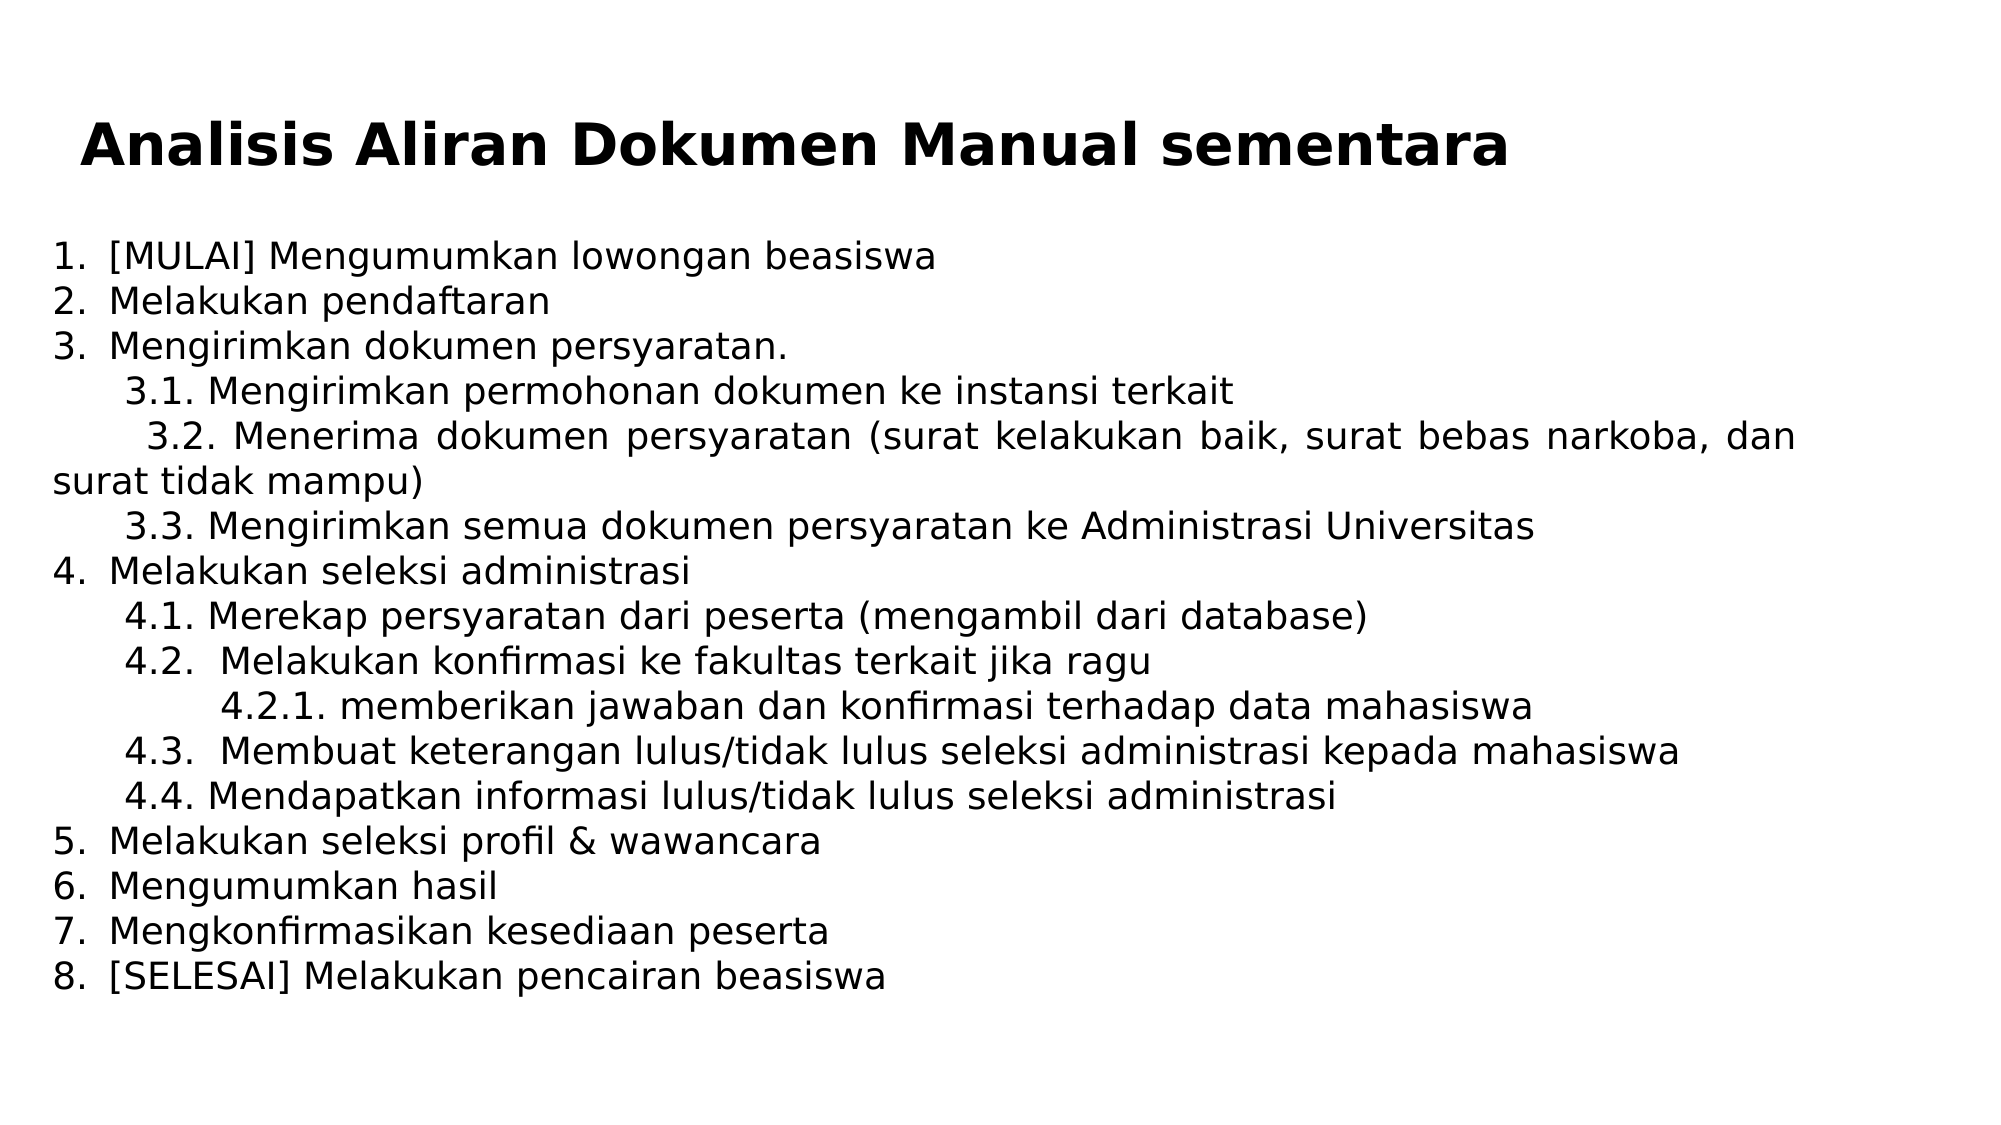

Analisis Aliran Dokumen Manual sementara
[MULAI] Mengumumkan lowongan beasiswa
Melakukan pendaftaran
Mengirimkan dokumen persyaratan.
      3.1. Mengirimkan permohonan dokumen ke instansi terkait
      3.2. Menerima dokumen persyaratan (surat kelakukan baik, surat bebas narkoba, dan surat tidak mampu)
      3.3. Mengirimkan semua dokumen persyaratan ke Administrasi Universitas
Melakukan seleksi administrasi
      4.1. Merekap persyaratan dari peserta (mengambil dari database)
      4.2.  Melakukan konfirmasi ke fakultas terkait jika ragu
              4.2.1. memberikan jawaban dan konfirmasi terhadap data mahasiswa
      4.3.  Membuat keterangan lulus/tidak lulus seleksi administrasi kepada mahasiswa
      4.4. Mendapatkan informasi lulus/tidak lulus seleksi administrasi
Melakukan seleksi profil & wawancara
Mengumumkan hasil
Mengkonfirmasikan kesediaan peserta
[SELESAI] Melakukan pencairan beasiswa